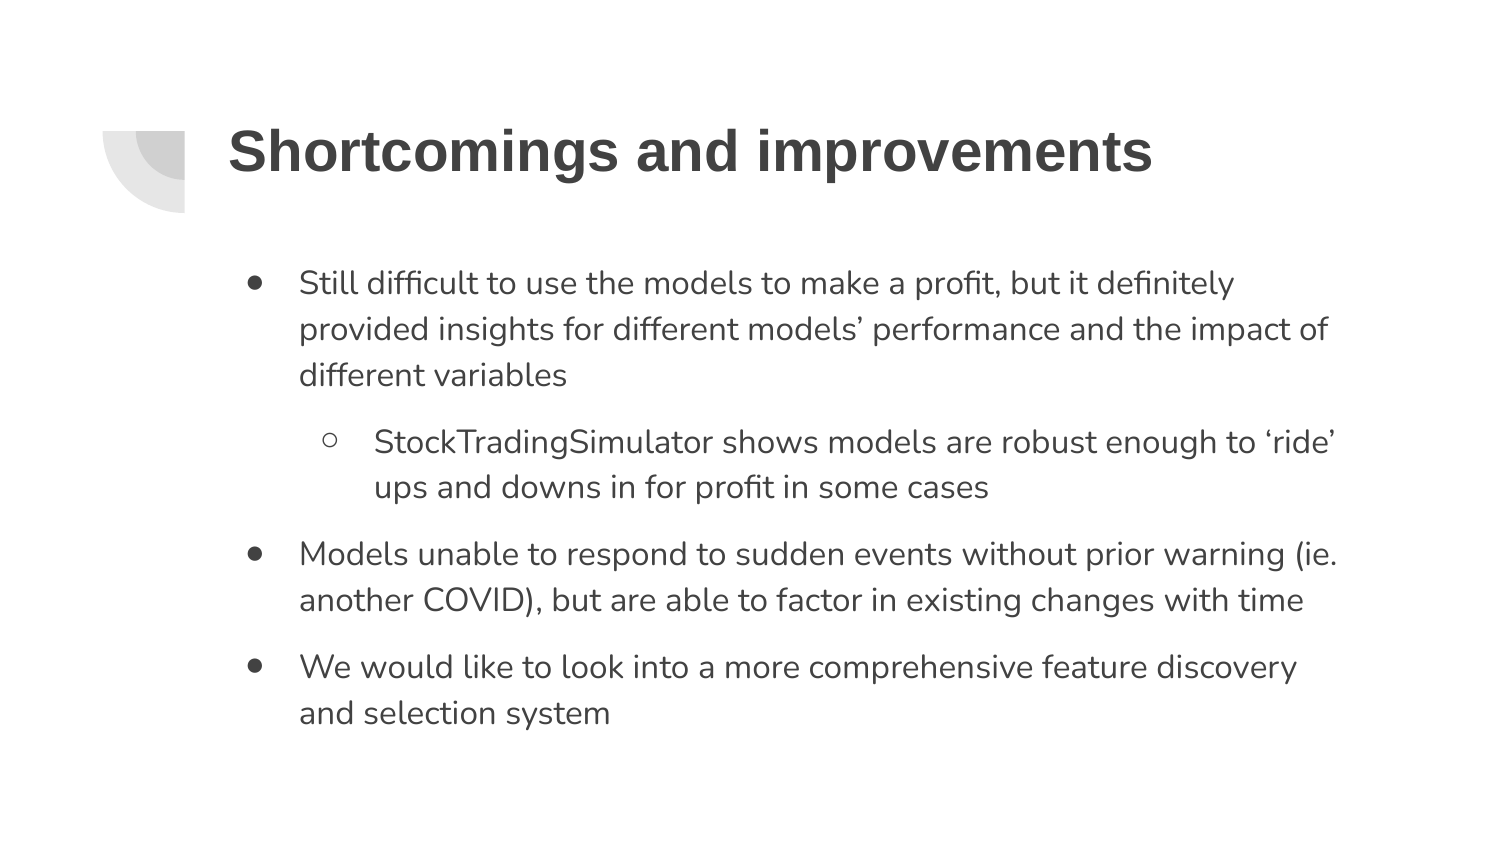

# Shortcomings and improvements
Still difficult to use the models to make a profit, but it definitely provided insights for different models’ performance and the impact of different variables
StockTradingSimulator shows models are robust enough to ‘ride’ ups and downs in for profit in some cases
Models unable to respond to sudden events without prior warning (ie. another COVID), but are able to factor in existing changes with time
We would like to look into a more comprehensive feature discovery and selection system